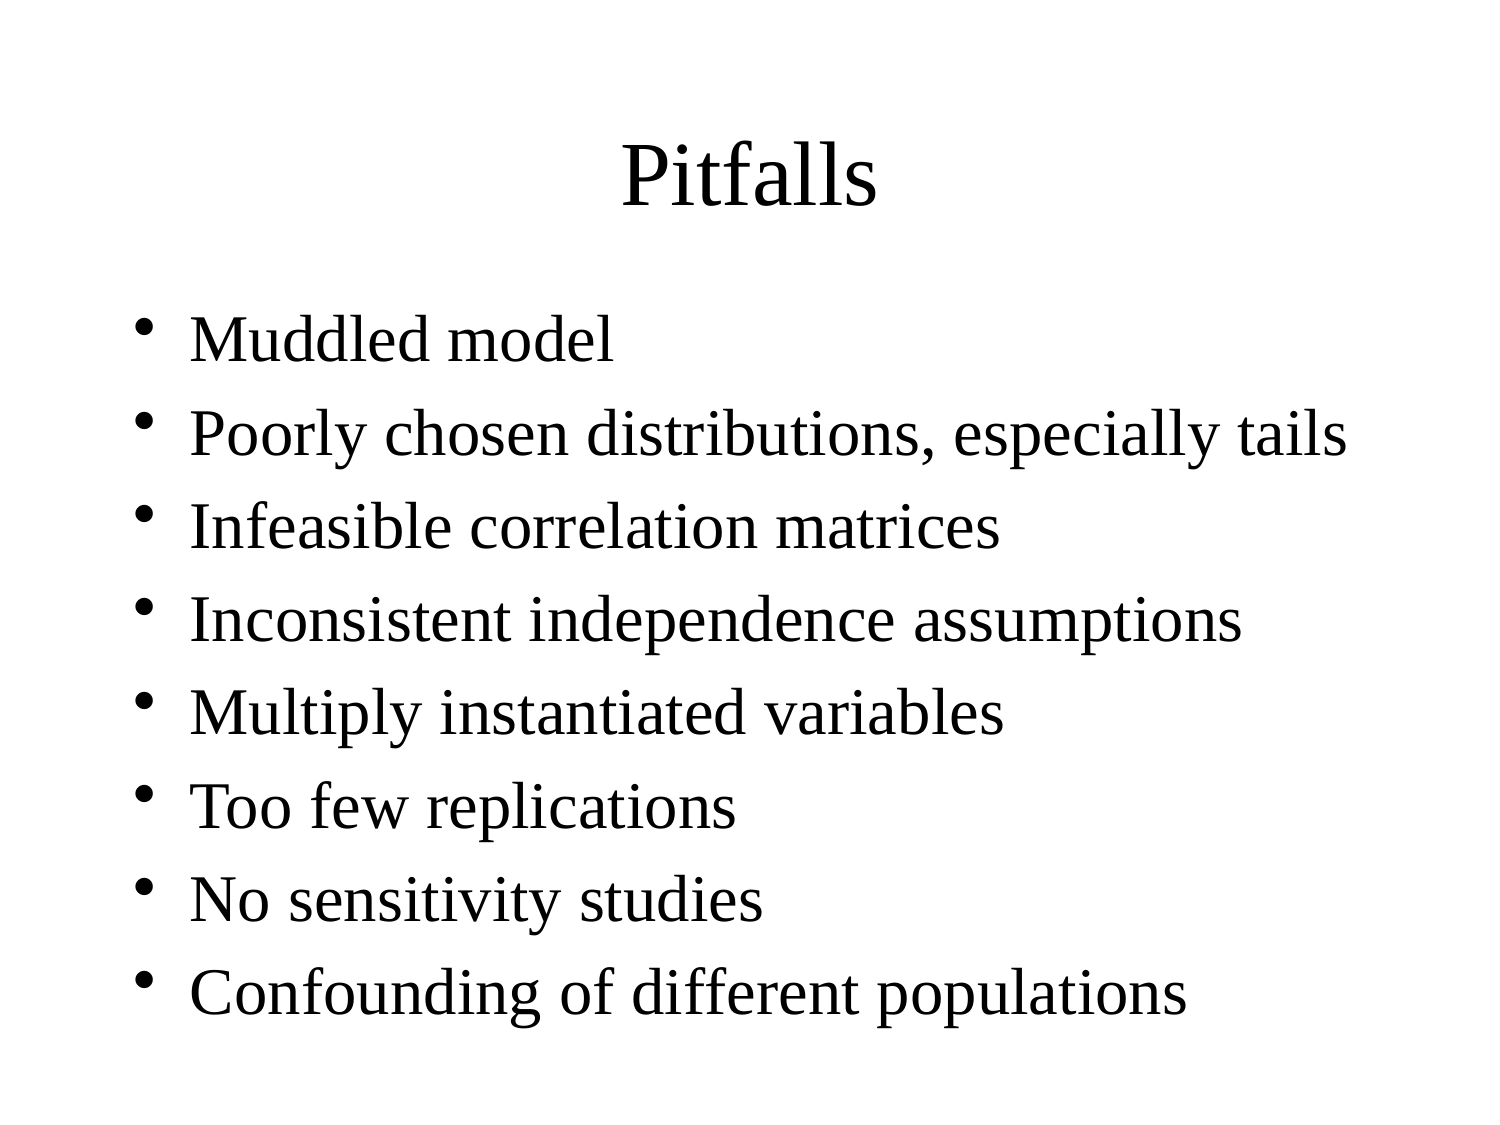

# Pitfalls
Muddled model
Poorly chosen distributions, especially tails
Infeasible correlation matrices
Inconsistent independence assumptions
Multiply instantiated variables
Too few replications
No sensitivity studies
Confounding of different populations